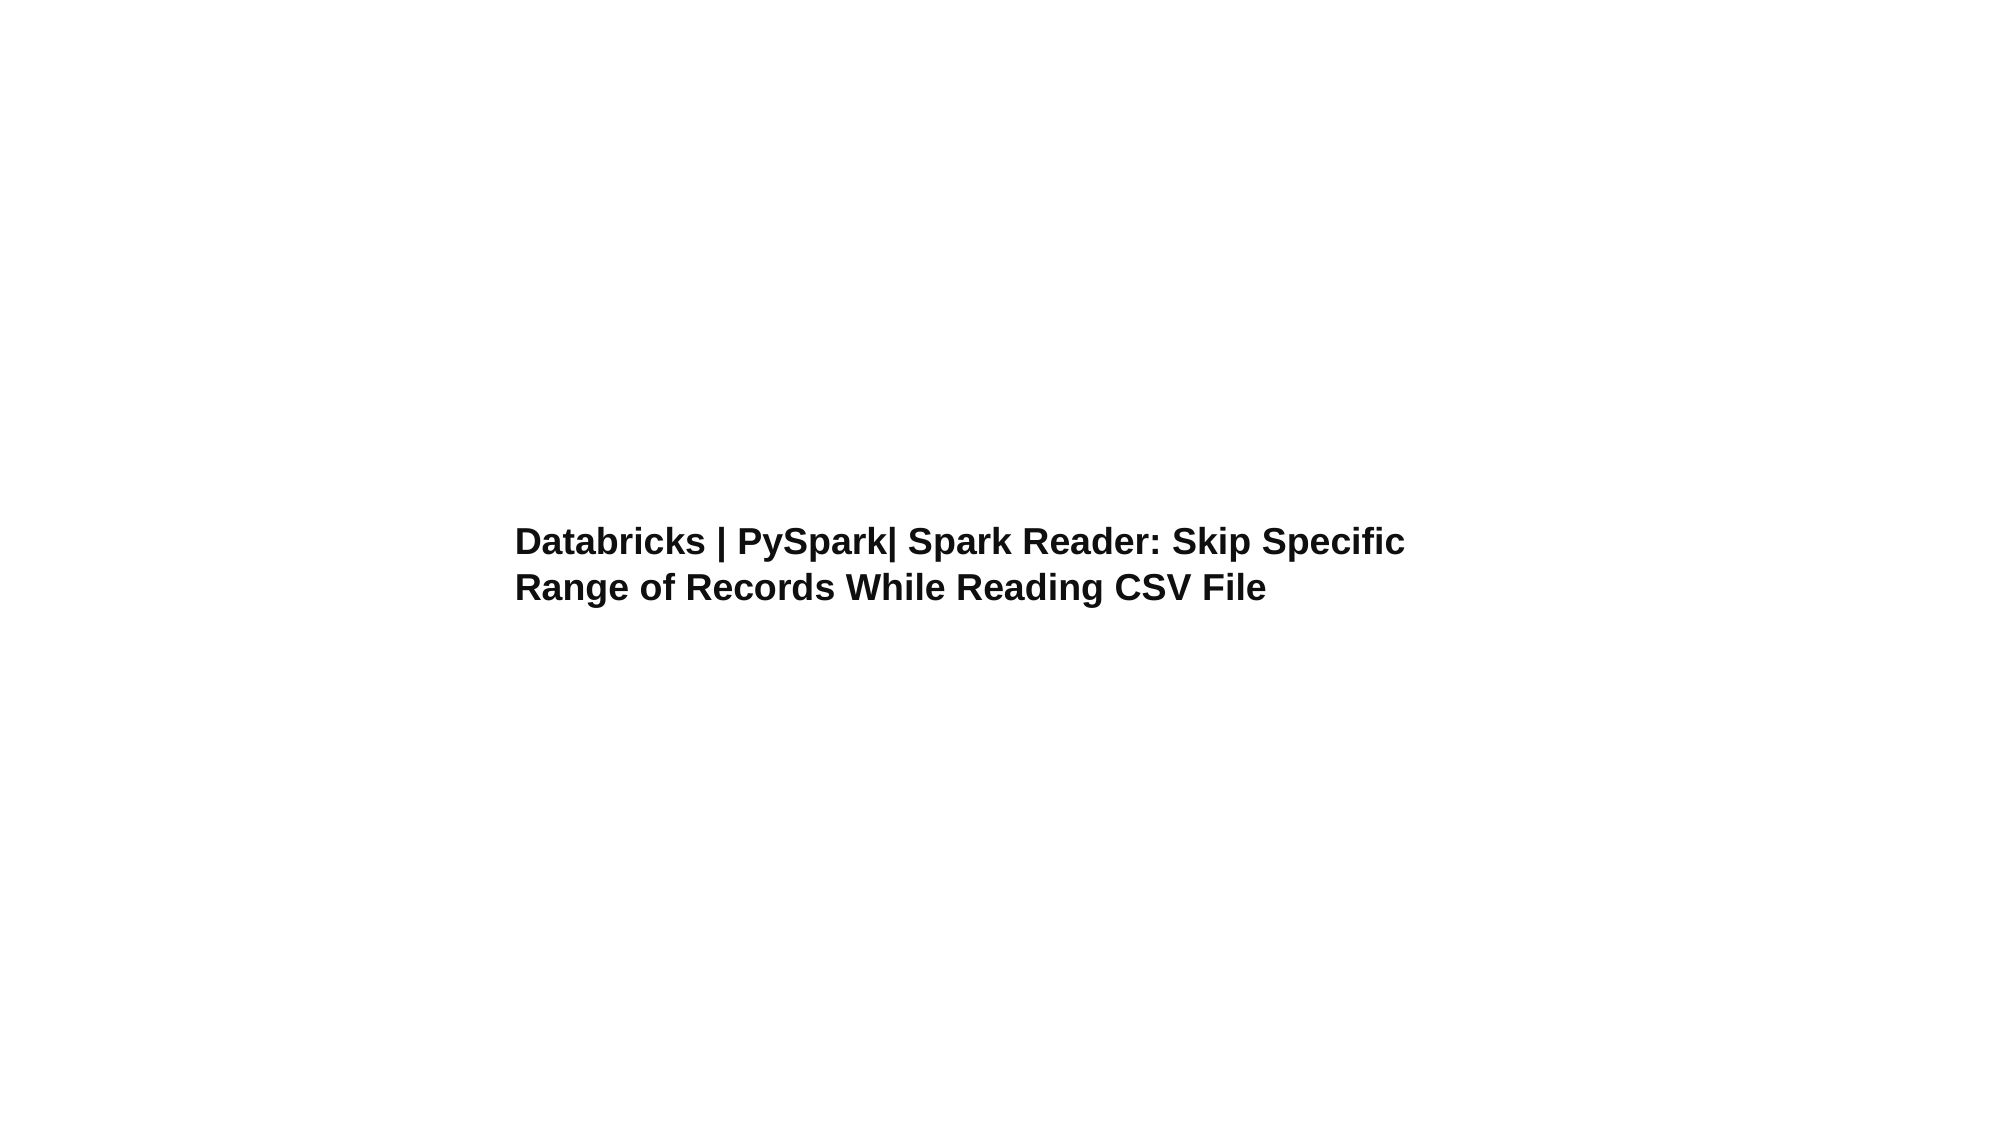

Databricks | PySpark| Spark Reader: Skip Specific Range of Records While Reading CSV File